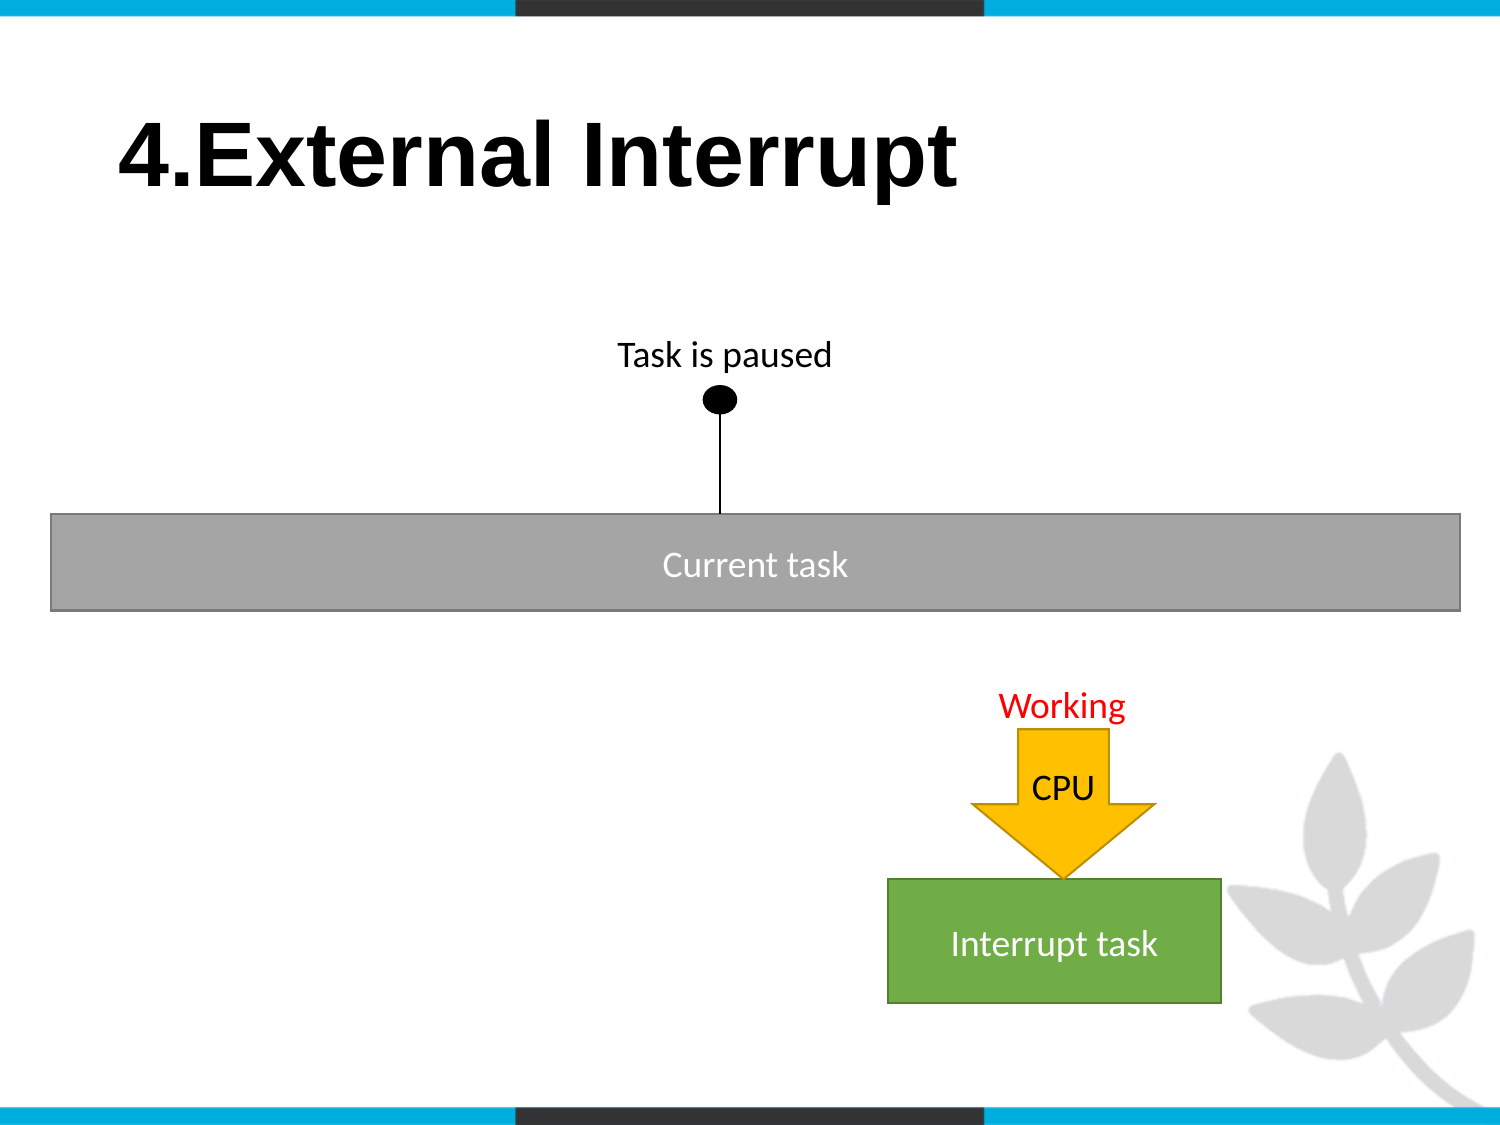

# 4.External Interrupt
Task is paused

Current task
Working

CPU
Interrupt task